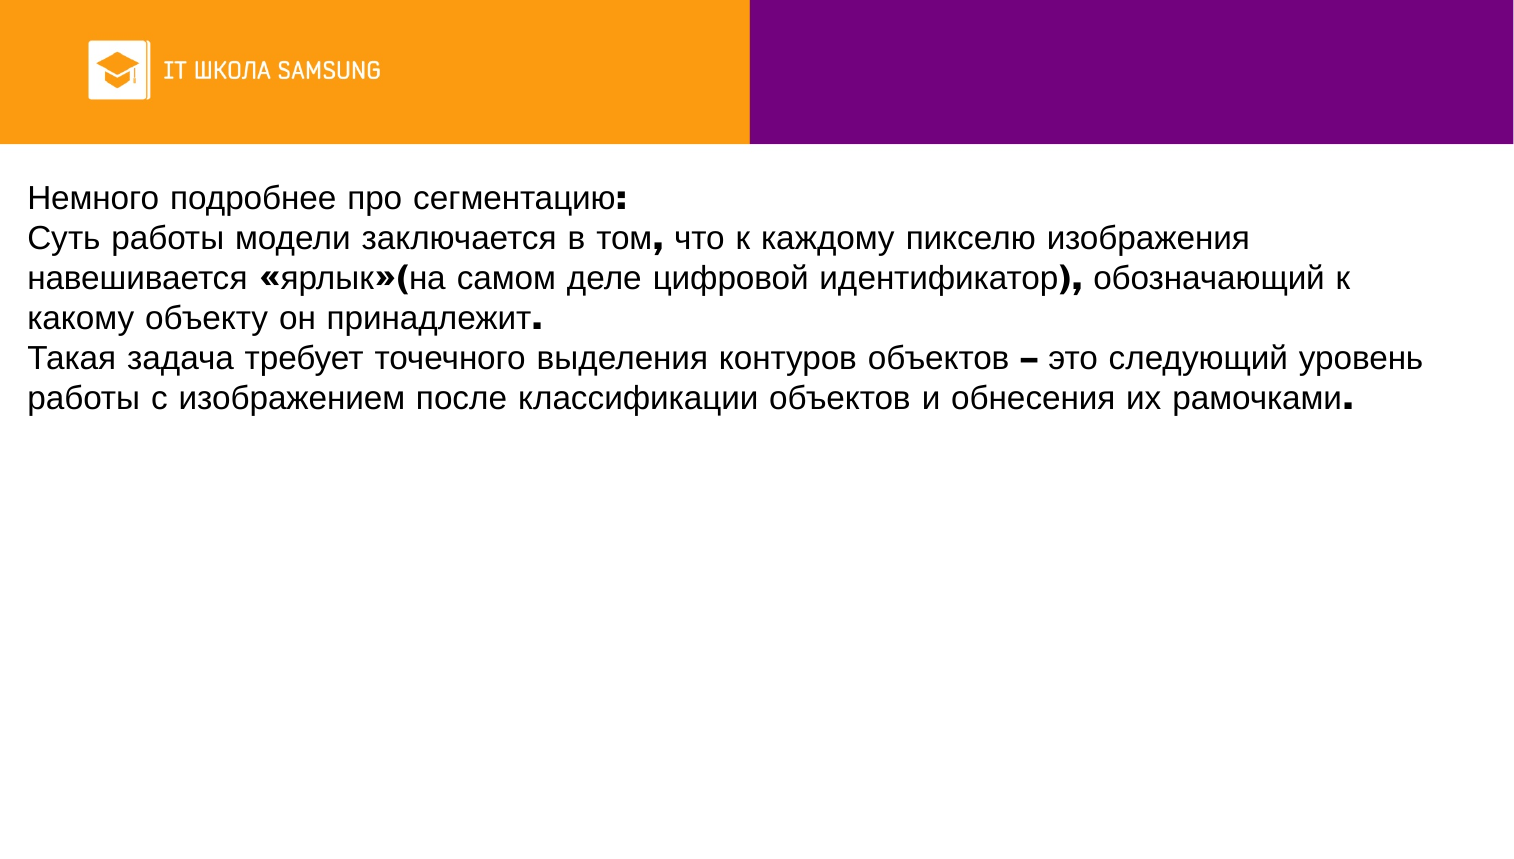

Немного подробнее про сегментацию:
Суть работы модели заключается в том, что к каждому пикселю изображения навешивается «ярлык»(на самом деле цифровой идентификатор), обозначающий к какому объекту он принадлежит.
Такая задача требует точечного выделения контуров объектов – это следующий уровень работы с изображением после классификации объектов и обнесения их рамочками.